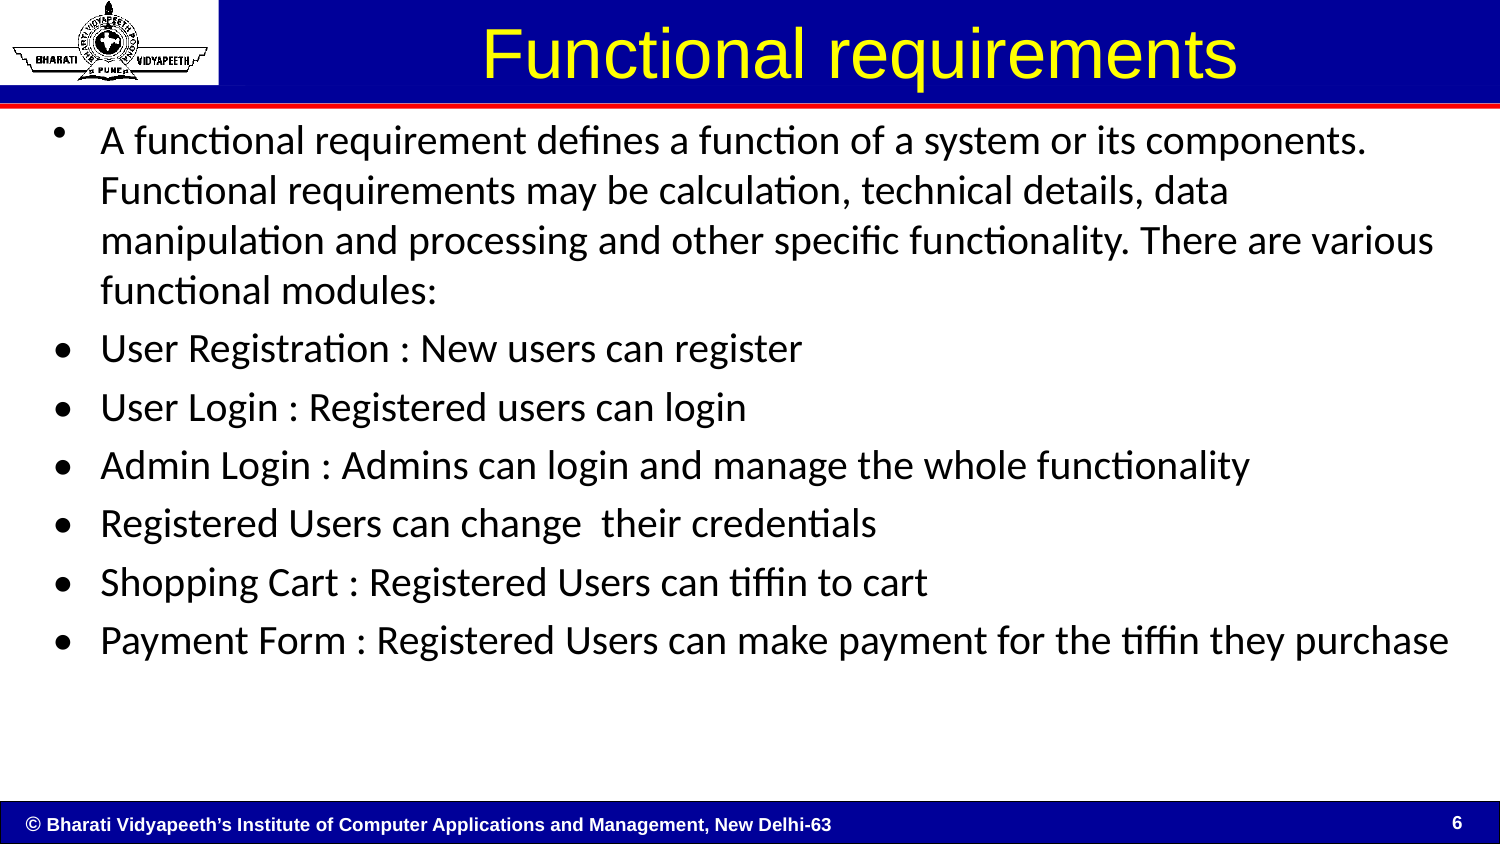

# Functional requirements
A functional requirement defines a function of a system or its components. Functional requirements may be calculation, technical details, data manipulation and processing and other specific functionality. There are various functional modules:
•	User Registration : New users can register
•	User Login : Registered users can login
•	Admin Login : Admins can login and manage the whole functionality
•	Registered Users can change  their credentials
•	Shopping Cart : Registered Users can tiffin to cart
•	Payment Form : Registered Users can make payment for the tiffin they purchase